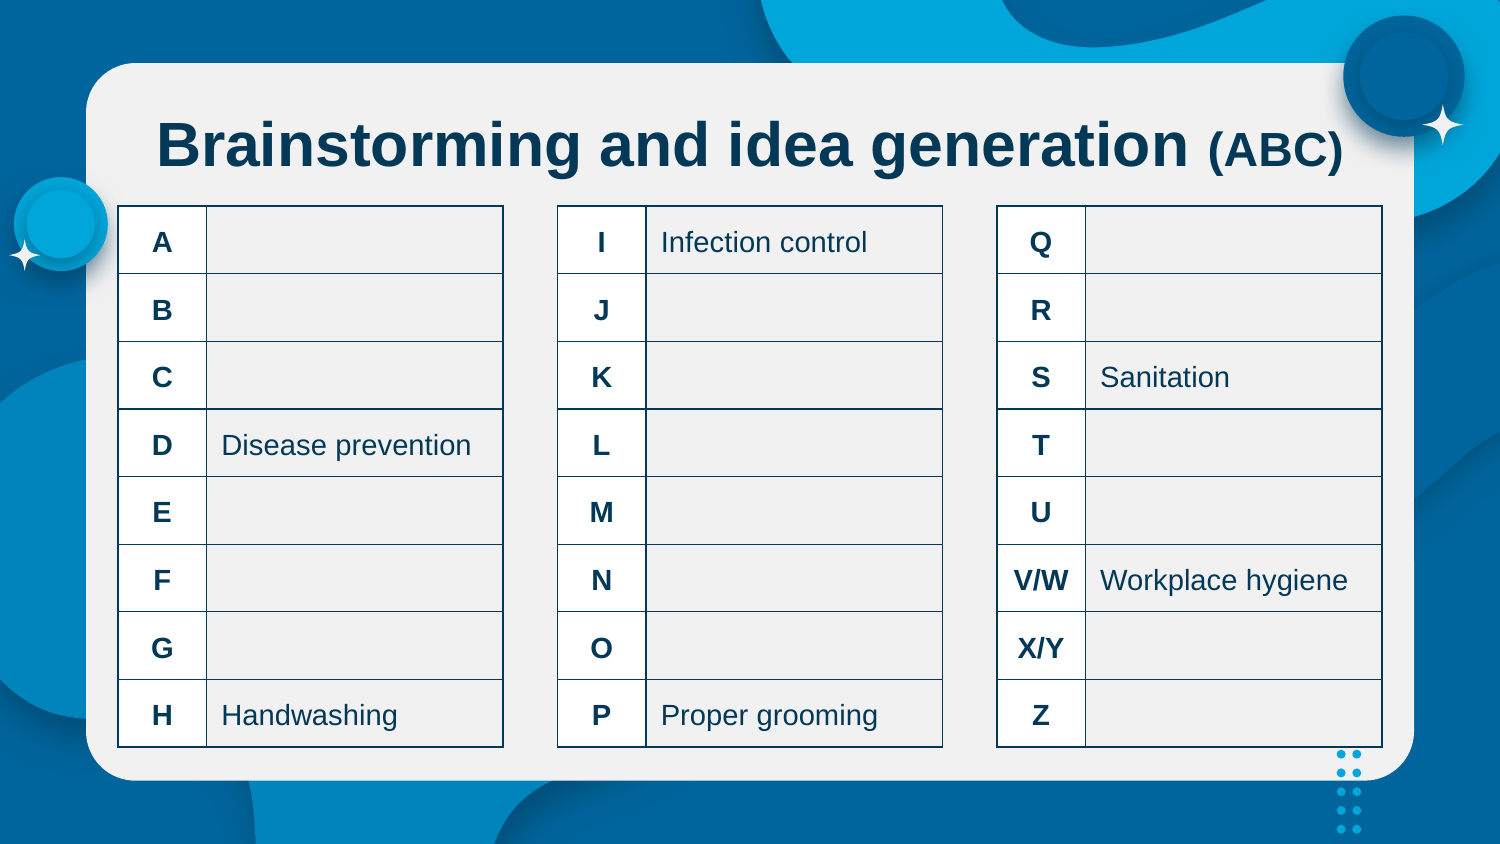

# Brainstorming and idea generation (ABC)
| A |  |
| --- | --- |
| B |  |
| C |  |
| D | Disease prevention |
| E |  |
| F |  |
| G |  |
| H | Handwashing |
| I | Infection control |
| --- | --- |
| J |  |
| K |  |
| L |  |
| M |  |
| N |  |
| O |  |
| P | Proper grooming |
| Q |  |
| --- | --- |
| R |  |
| S | Sanitation |
| T |  |
| U |  |
| V/W | Workplace hygiene |
| X/Y |  |
| Z |  |